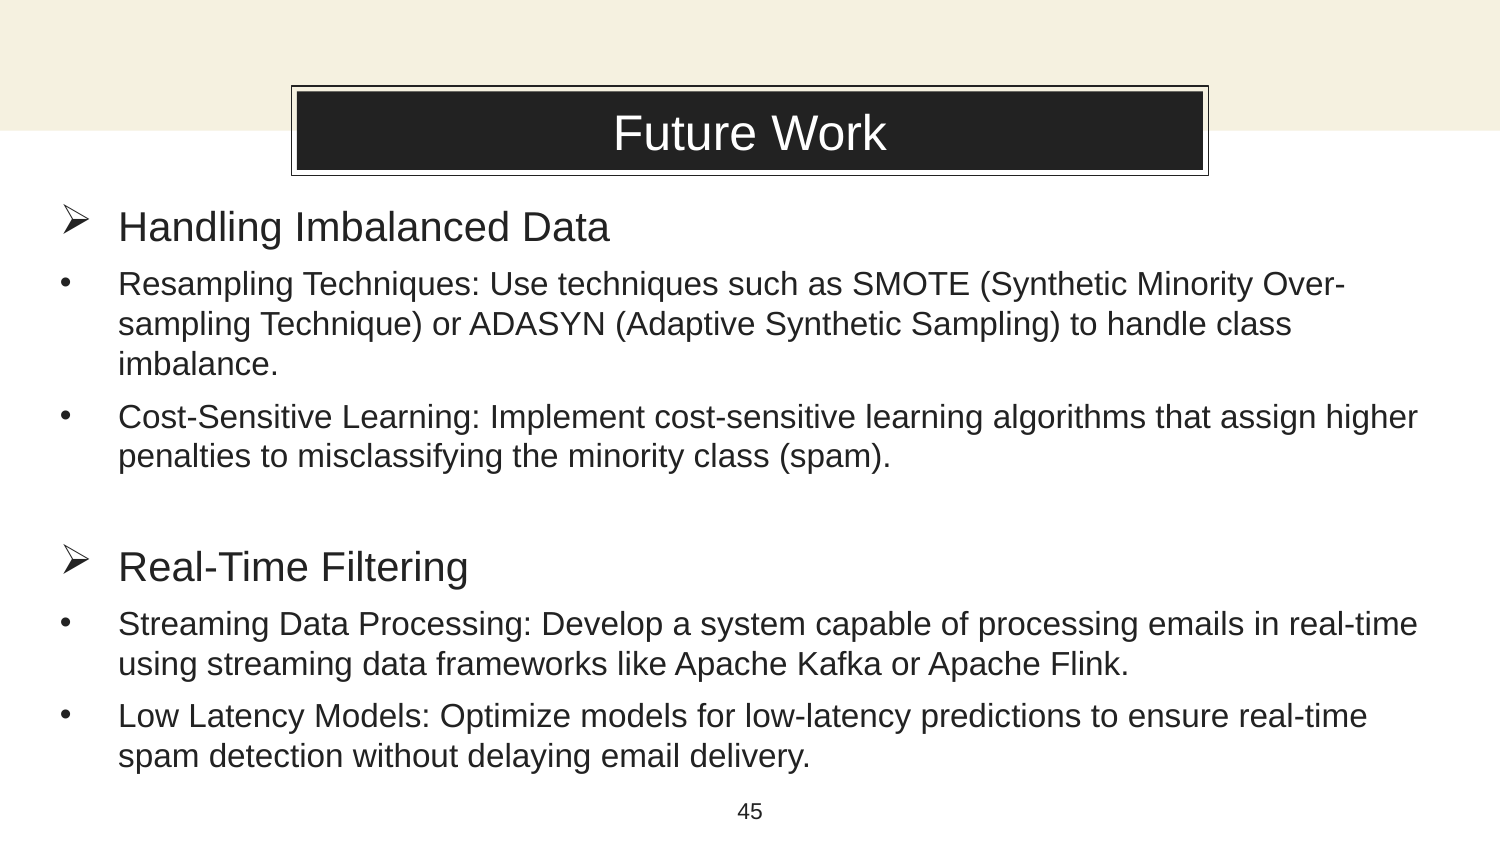

# Future Work
Handling Imbalanced Data
Resampling Techniques: Use techniques such as SMOTE (Synthetic Minority Over-sampling Technique) or ADASYN (Adaptive Synthetic Sampling) to handle class imbalance.
Cost-Sensitive Learning: Implement cost-sensitive learning algorithms that assign higher penalties to misclassifying the minority class (spam).

Real-Time Filtering
Streaming Data Processing: Develop a system capable of processing emails in real-time using streaming data frameworks like Apache Kafka or Apache Flink.
Low Latency Models: Optimize models for low-latency predictions to ensure real-time spam detection without delaying email delivery.
45